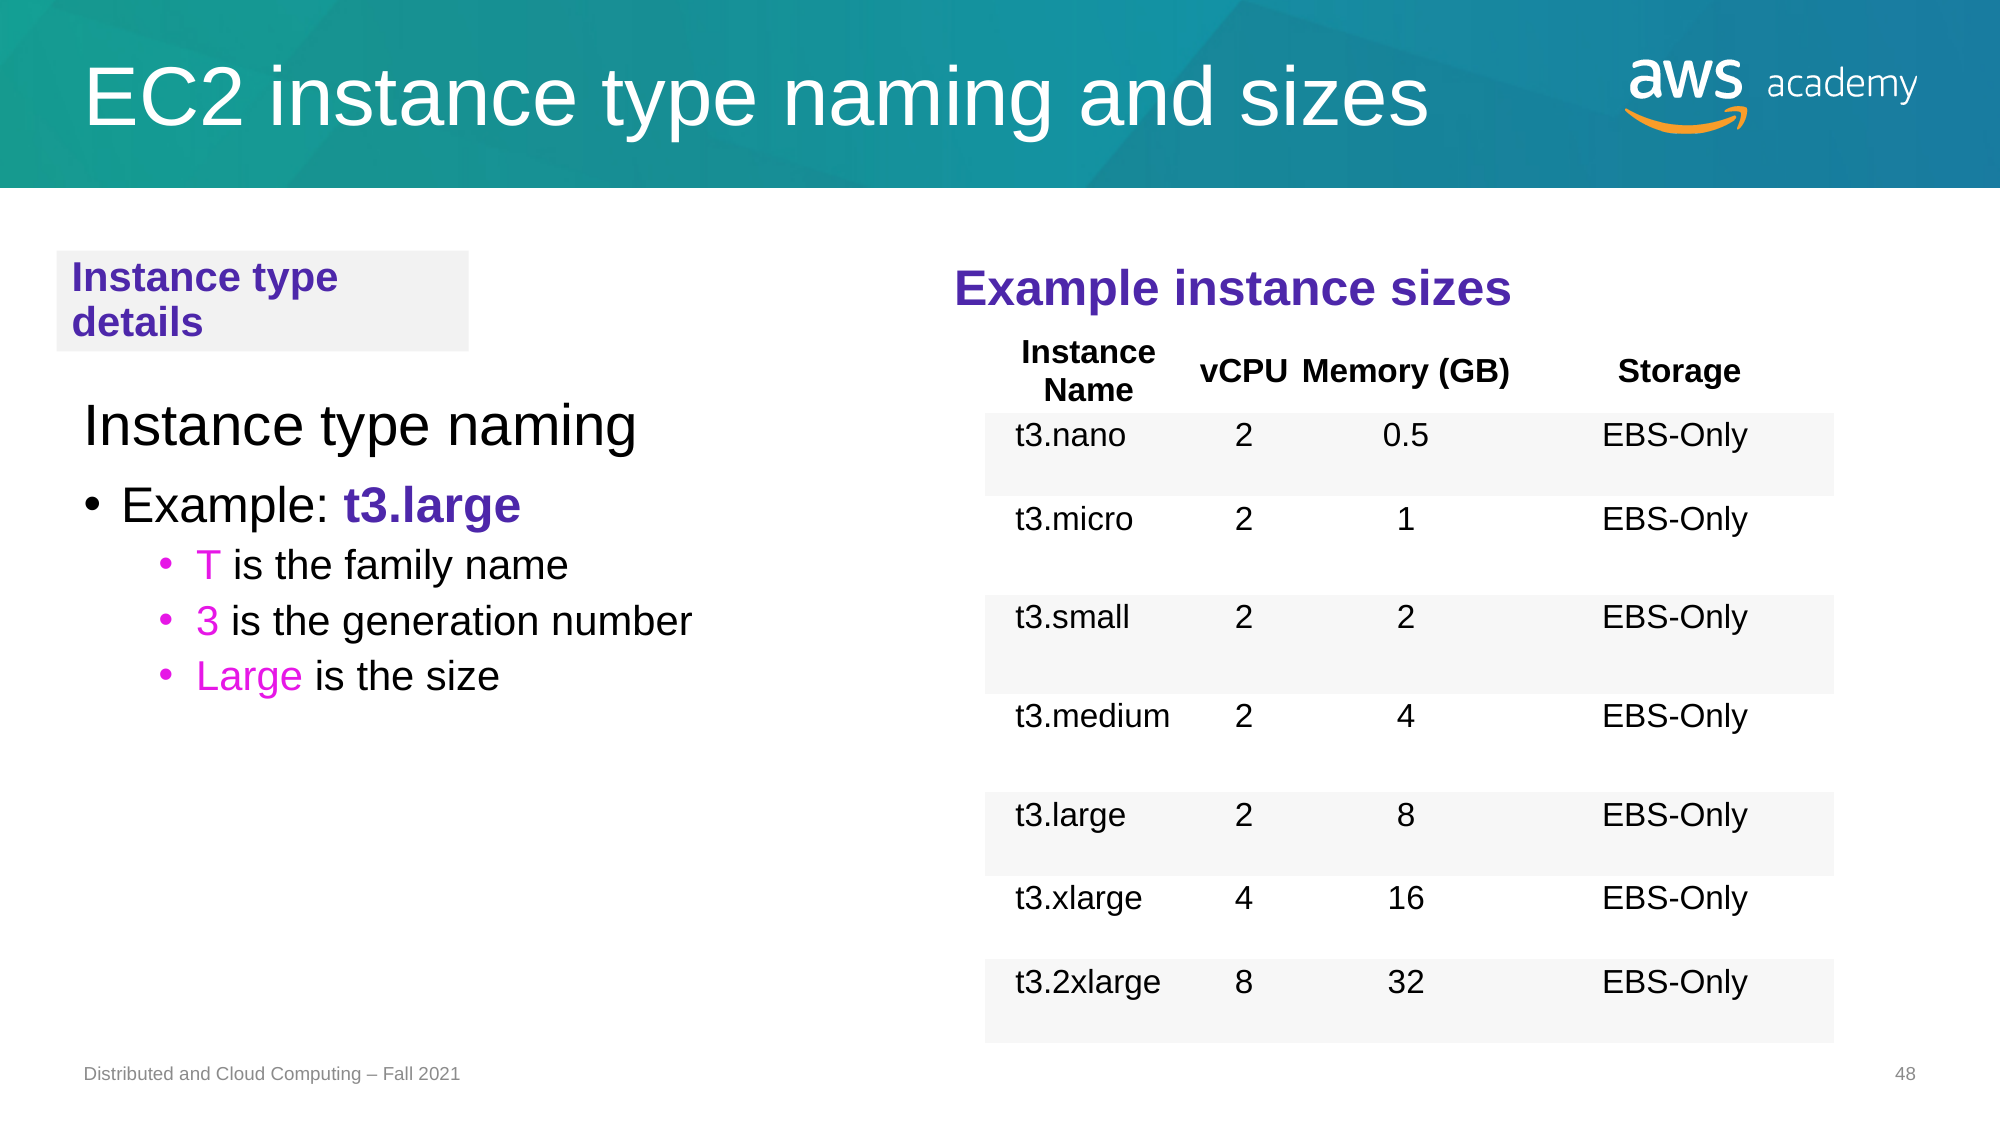

# EC2 instance type naming and sizes
Example instance sizes
Instance type details
| Instance Name | vCPU | Memory (GB) | Storage |
| --- | --- | --- | --- |
| t3.nano | 2 | 0.5 | EBS-Only |
| t3.micro | 2 | 1 | EBS-Only |
| t3.small | 2 | 2 | EBS-Only |
| t3.medium | 2 | 4 | EBS-Only |
| t3.large | 2 | 8 | EBS-Only |
| t3.xlarge | 4 | 16 | EBS-Only |
| t3.2xlarge | 8 | 32 | EBS-Only |
Instance type naming
Example: t3.large
T is the family name
3 is the generation number
Large is the size

Distributed and Cloud Computing – Fall 2021
48